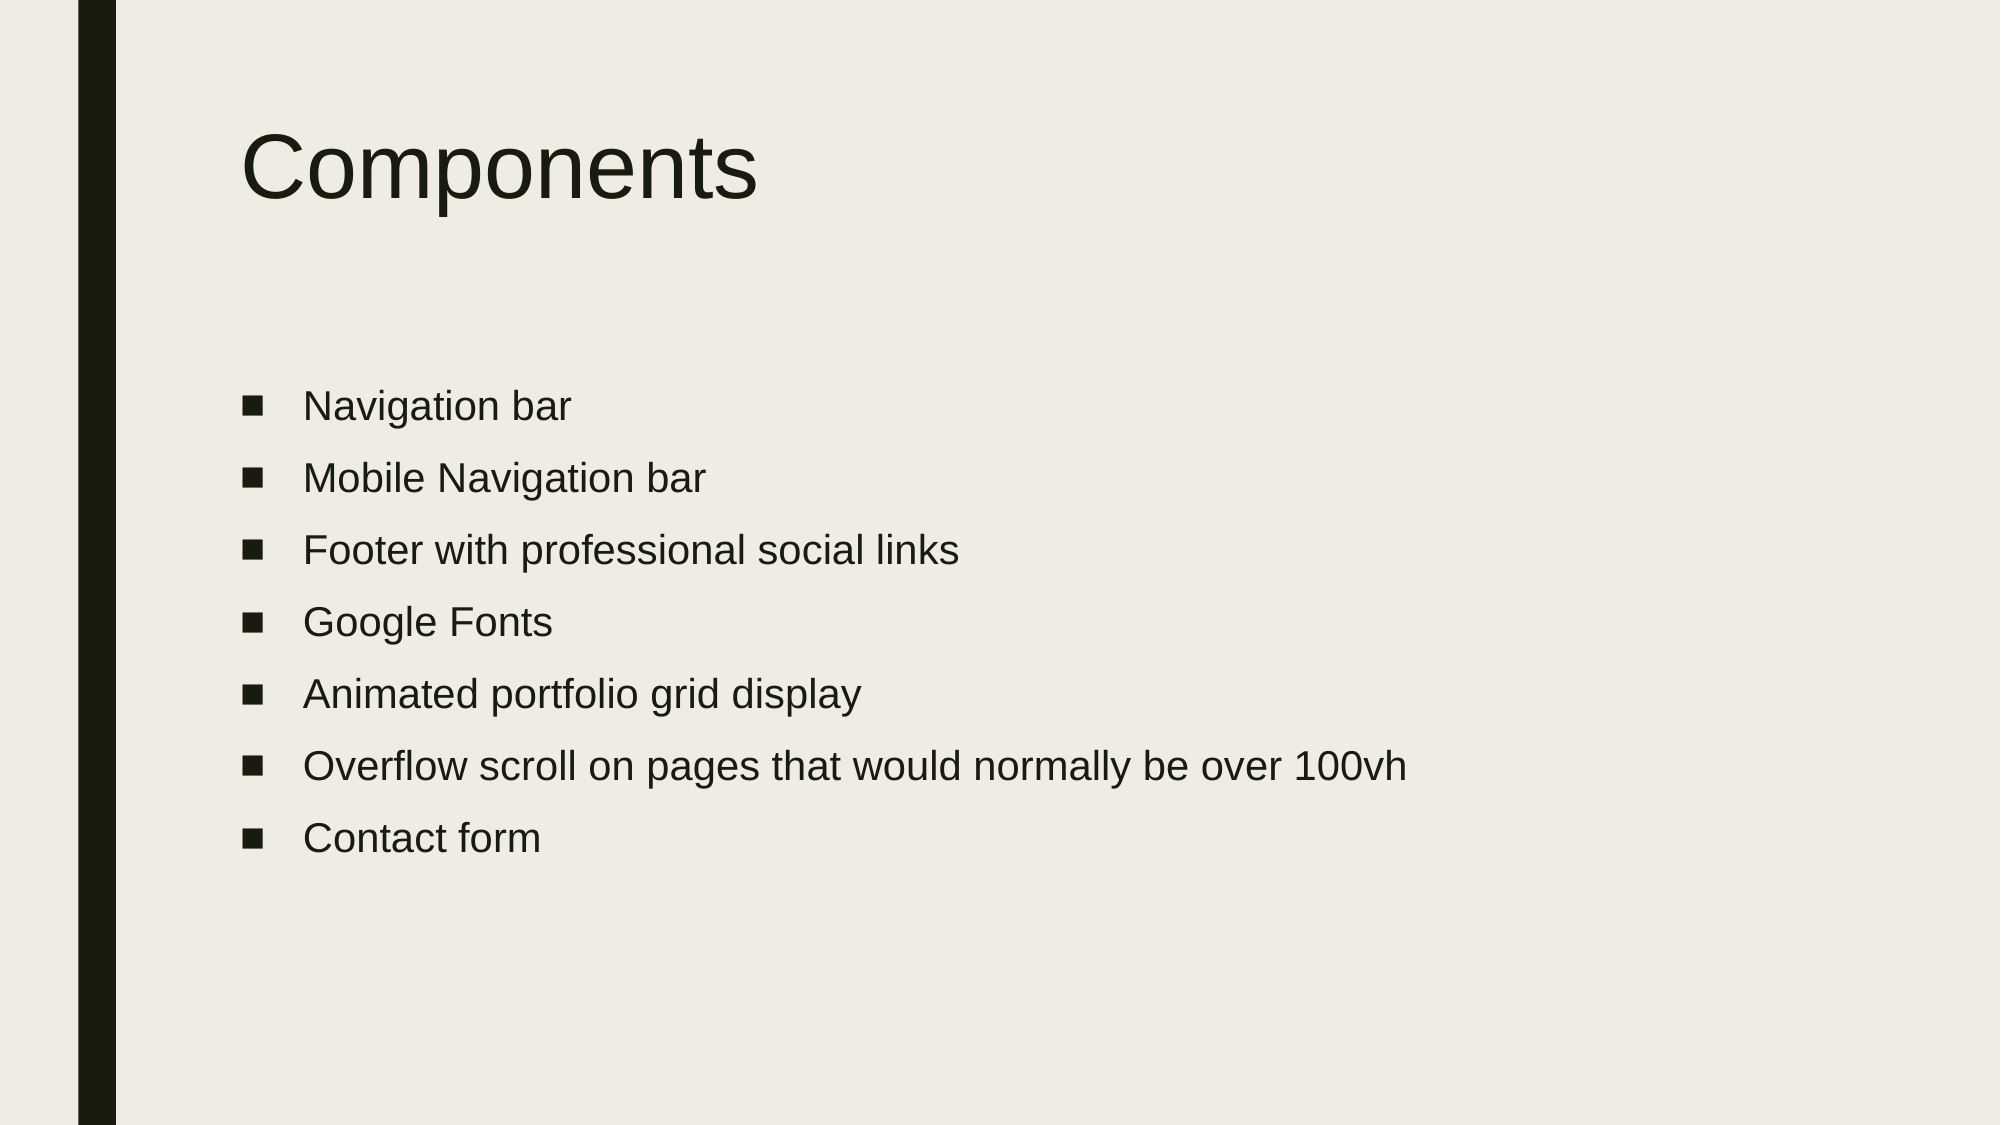

# Components
Navigation bar
Mobile Navigation bar
Footer with professional social links
Google Fonts
Animated portfolio grid display
Overflow scroll on pages that would normally be over 100vh
Contact form